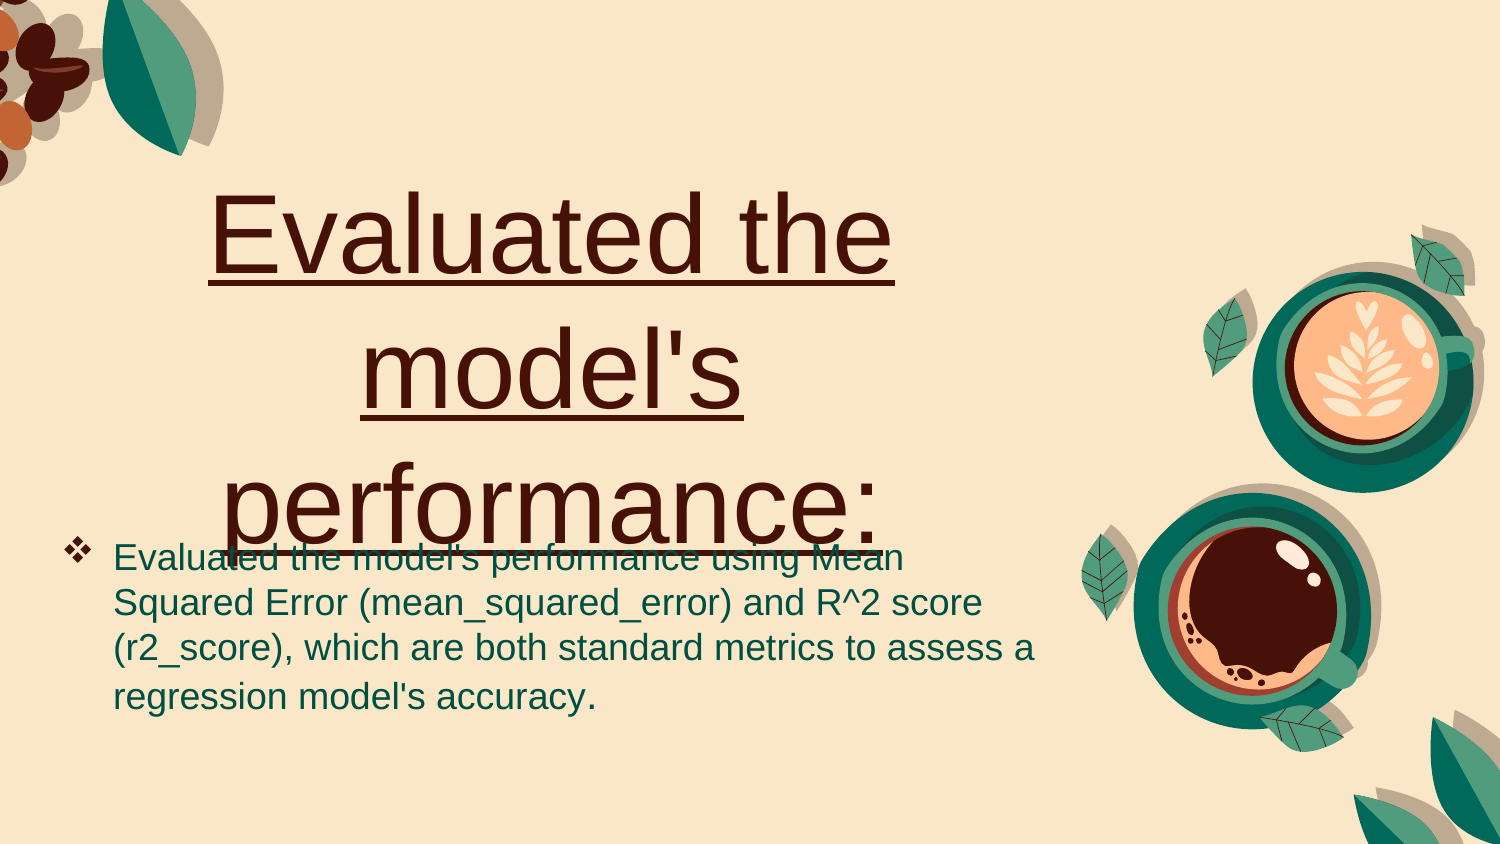

# Evaluated the model's performance:

Evaluated the model's performance using Mean Squared Error (mean_squared_error) and R^2 score (r2_score), which are both standard metrics to assess a regression model's accuracy.